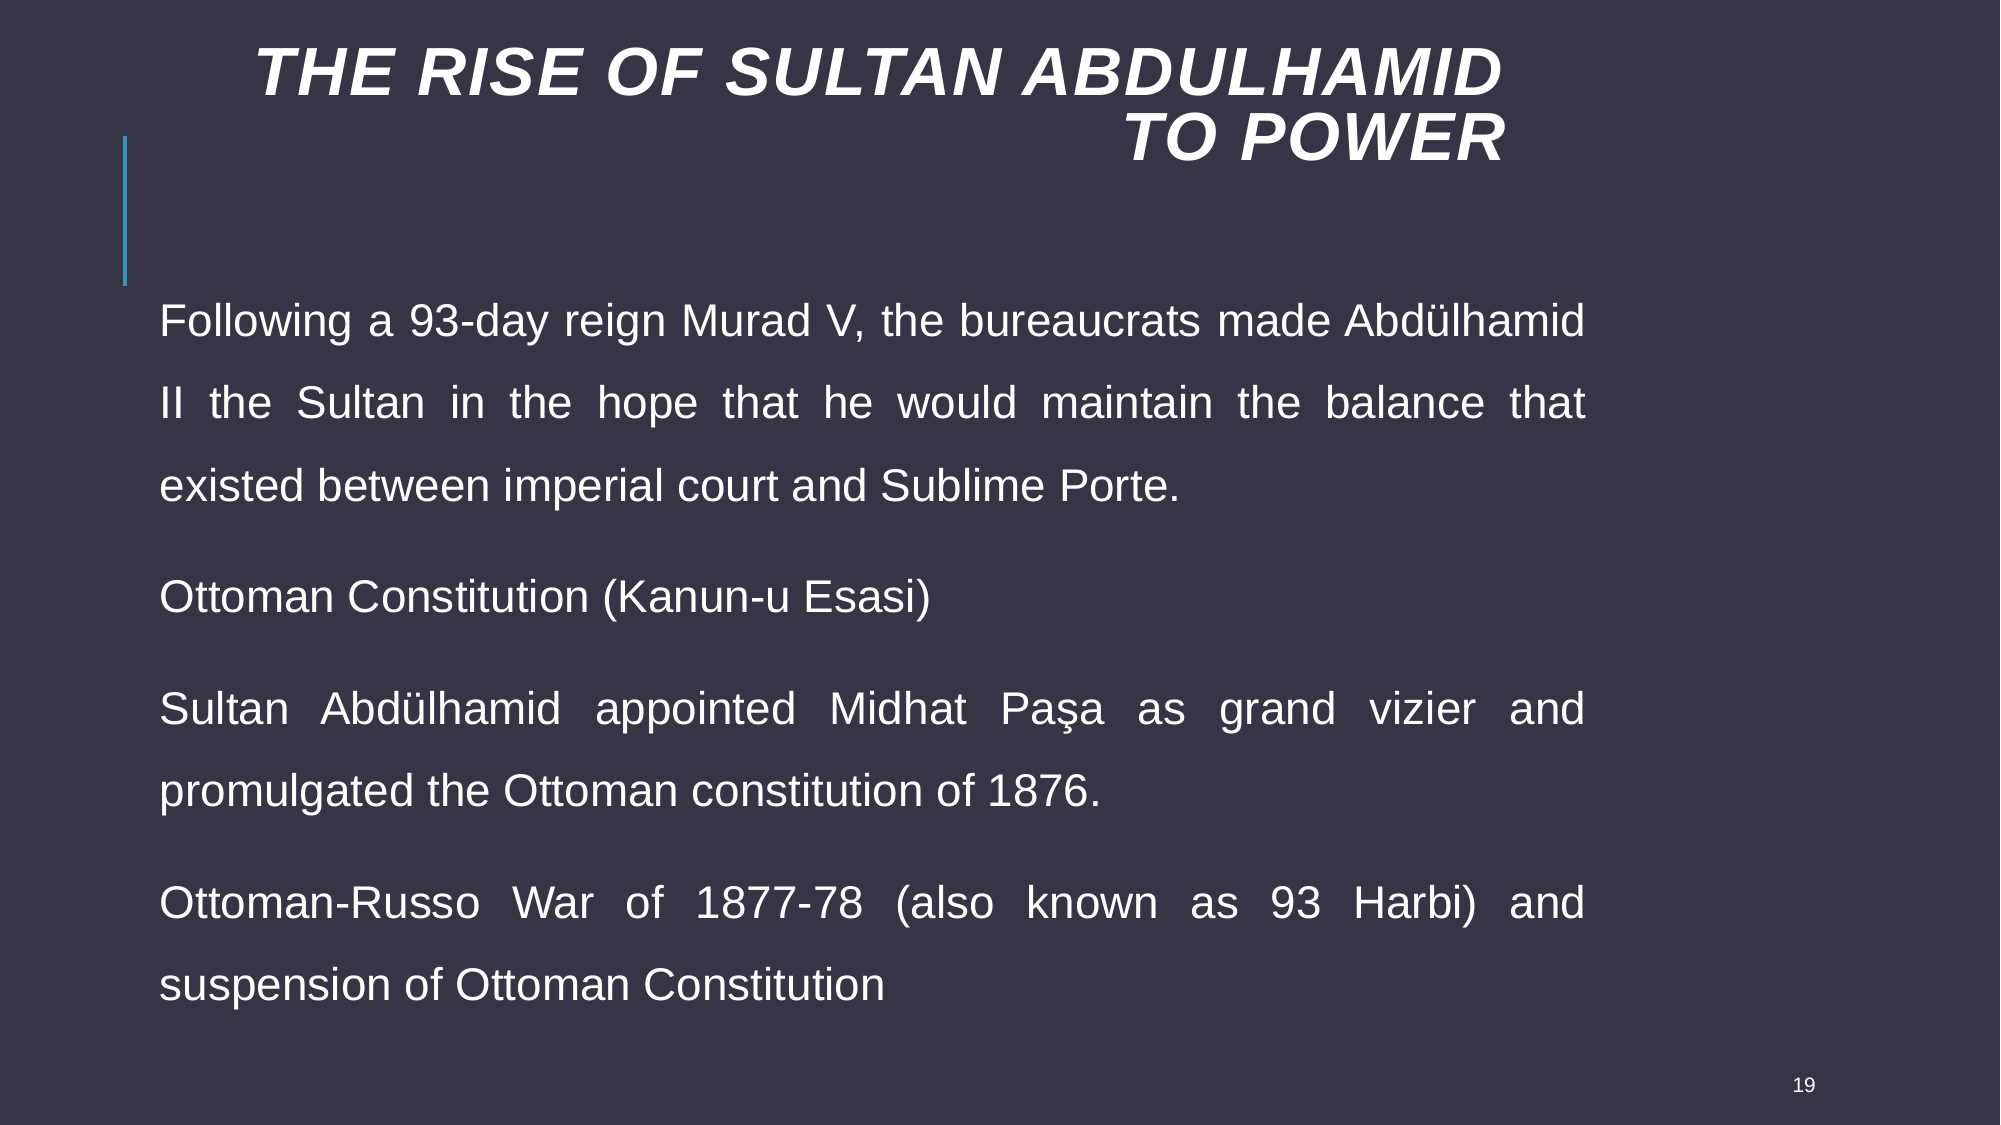

# The RIse of Sultan AbdulhamId to Power
Following a 93-day reign Murad V, the bureaucrats made Abdülhamid II the Sultan in the hope that he would maintain the balance that existed between imperial court and Sublime Porte.
Ottoman Constitution (Kanun-u Esasi)
Sultan Abdülhamid appointed Midhat Paşa as grand vizier and promulgated the Ottoman constitution of 1876.
Ottoman-Russo War of 1877-78 (also known as 93 Harbi) and suspension of Ottoman Constitution

19